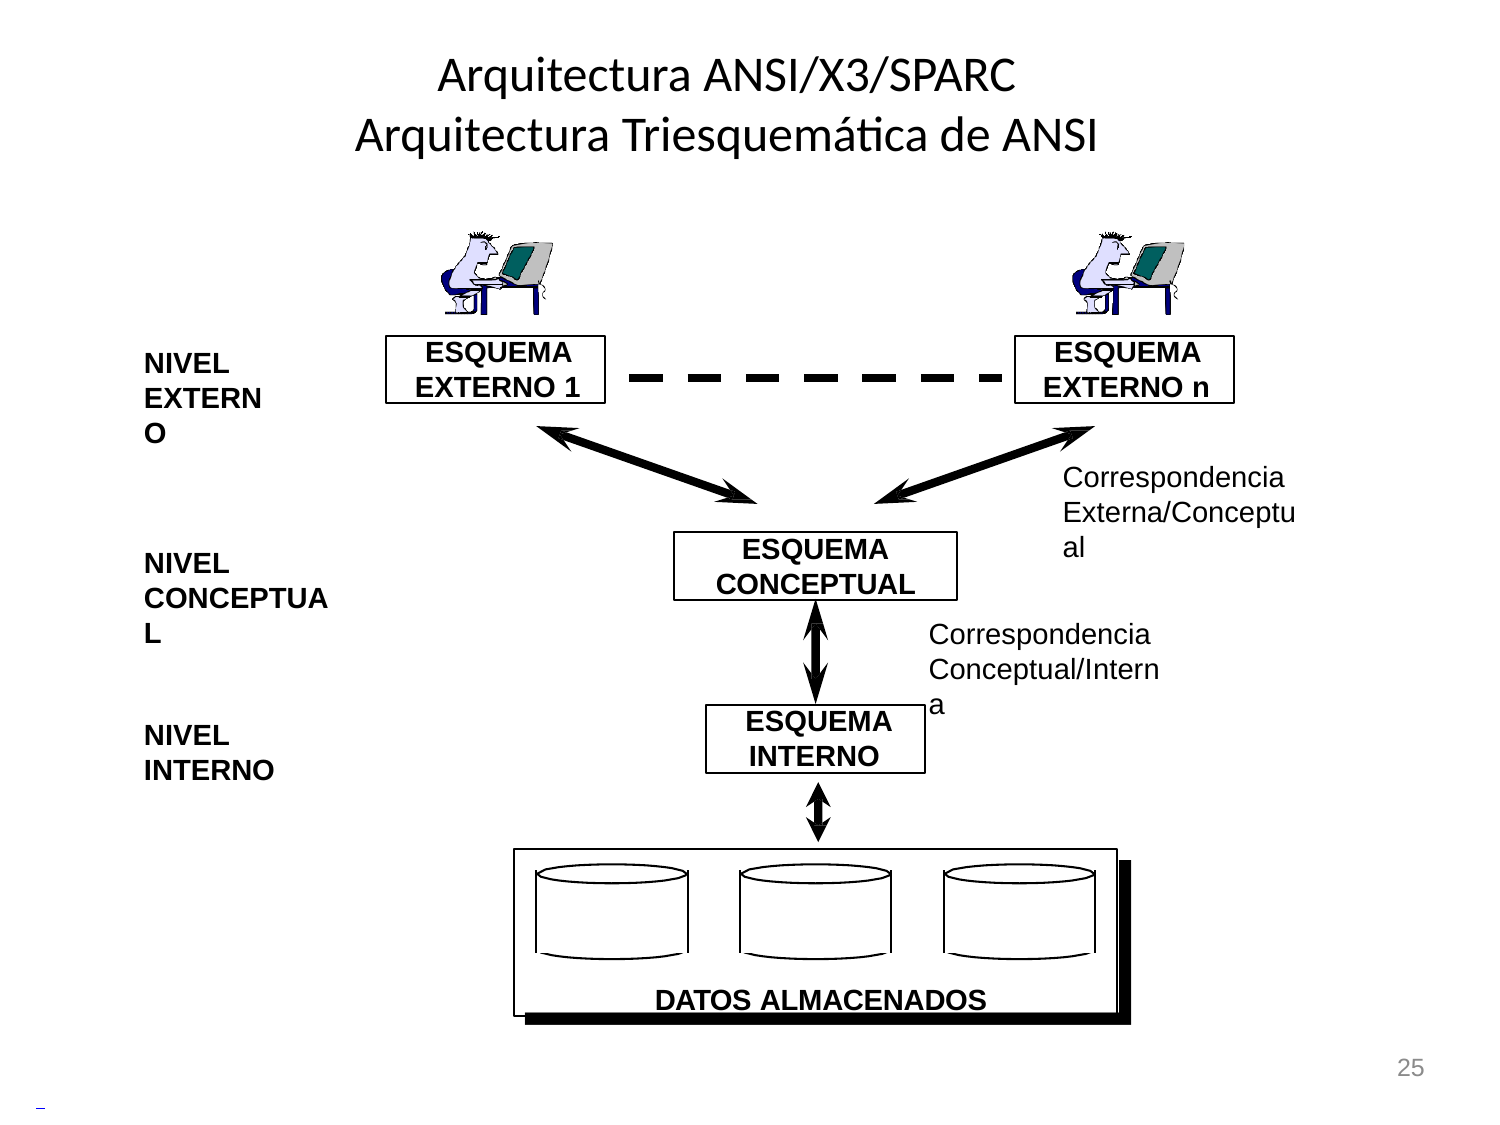

# Arquitectura ANSI/X3/SPARC
Arquitectura Triesquemática de ANSI

ESQUEMA
EXTERNO 1
ESQUEMA
EXTERNO n
NIVEL  EXTERNO

Correspondencia  Externa/Conceptual
ESQUEMA
CONCEPTUAL
NIVEL  CONCEPTUAL

Correspondencia  Conceptual/Interna
ESQUEMA
INTERNO
NIVEL  INTERNO

DATOS ALMACENADOS
25